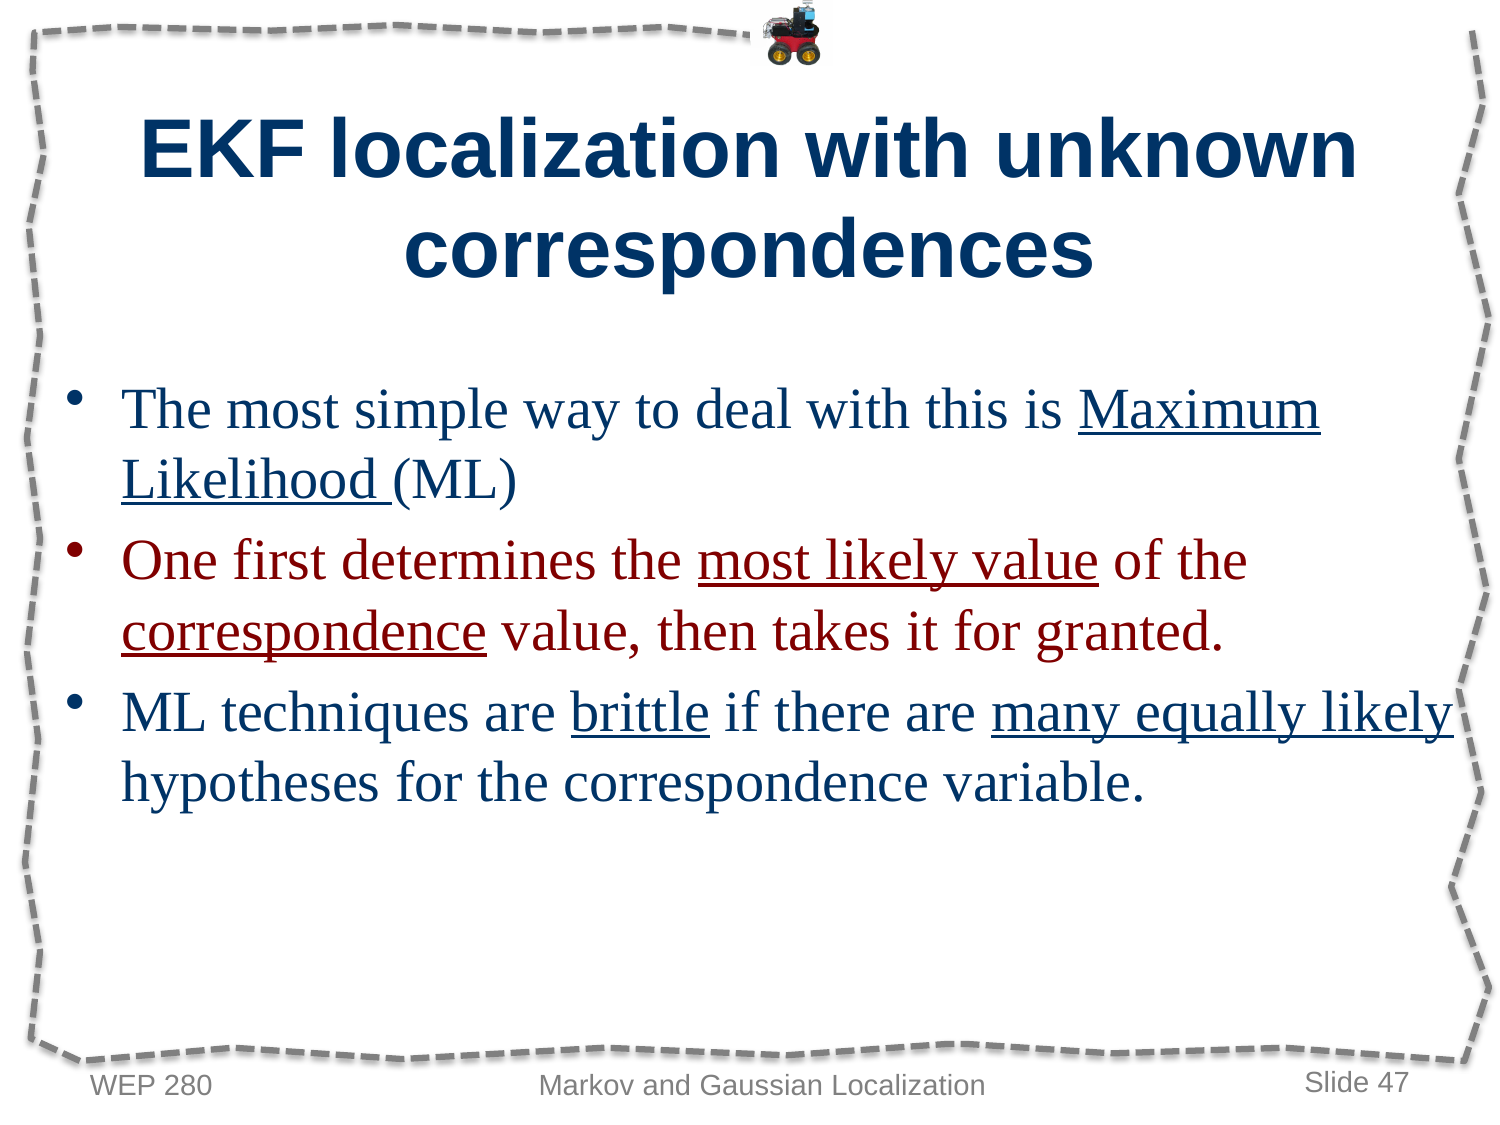

# EKF localization with unknown correspondences
The most simple way to deal with this is Maximum Likelihood (ML)
One first determines the most likely value of the correspondence value, then takes it for granted.
ML techniques are brittle if there are many equally likely hypotheses for the correspondence variable.

WEP 280
Markov and Gaussian Localization
Slide 47